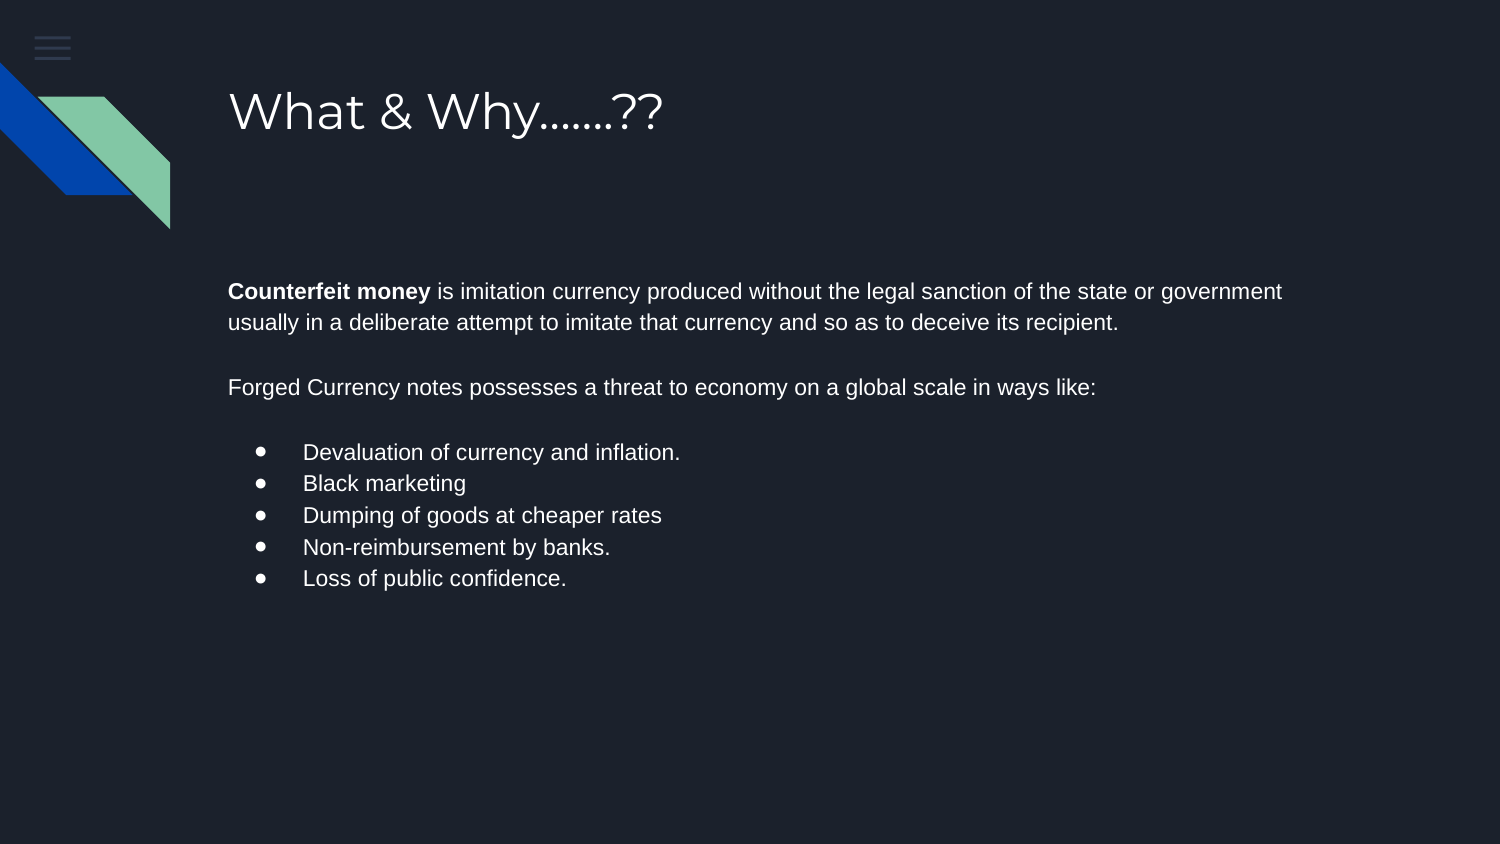

# What & Why…….??
Counterfeit money is imitation currency produced without the legal sanction of the state or government usually in a deliberate attempt to imitate that currency and so as to deceive its recipient.
Forged Currency notes possesses a threat to economy on a global scale in ways like:
Devaluation of currency and inflation.
Black marketing
Dumping of goods at cheaper rates
Non-reimbursement by banks.
Loss of public confidence.